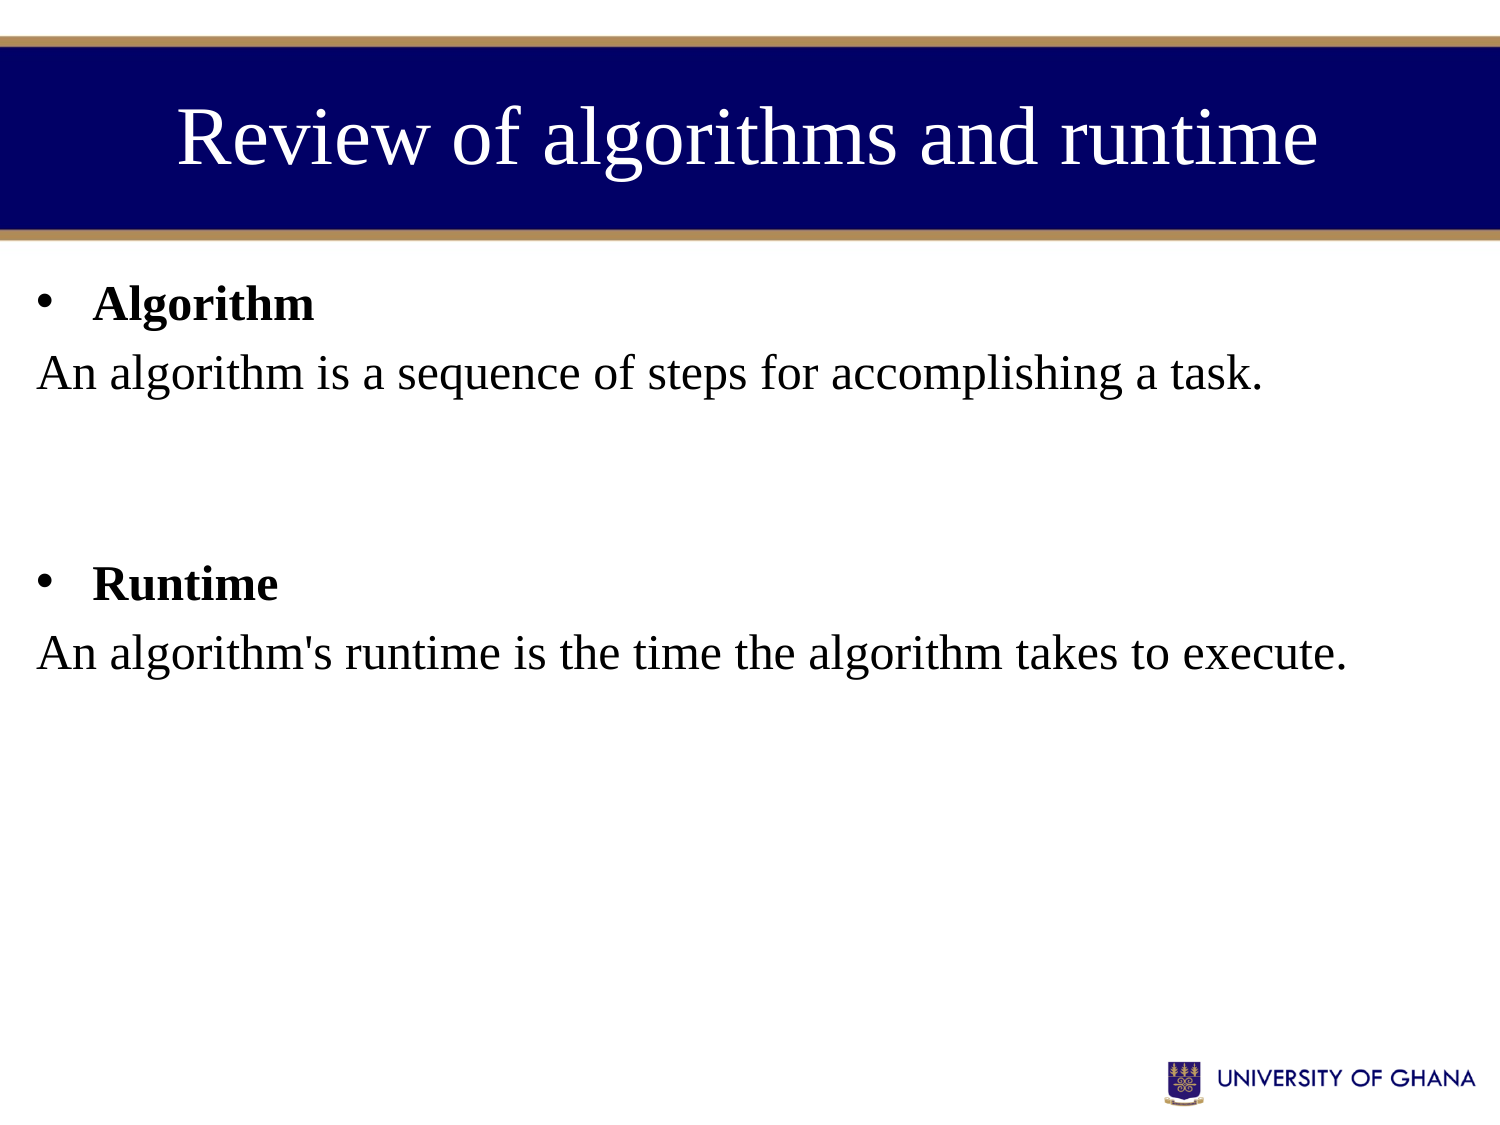

# Review of algorithms and runtime
Algorithm
An algorithm is a sequence of steps for accomplishing a task.

Runtime
An algorithm's runtime is the time the algorithm takes to execute.